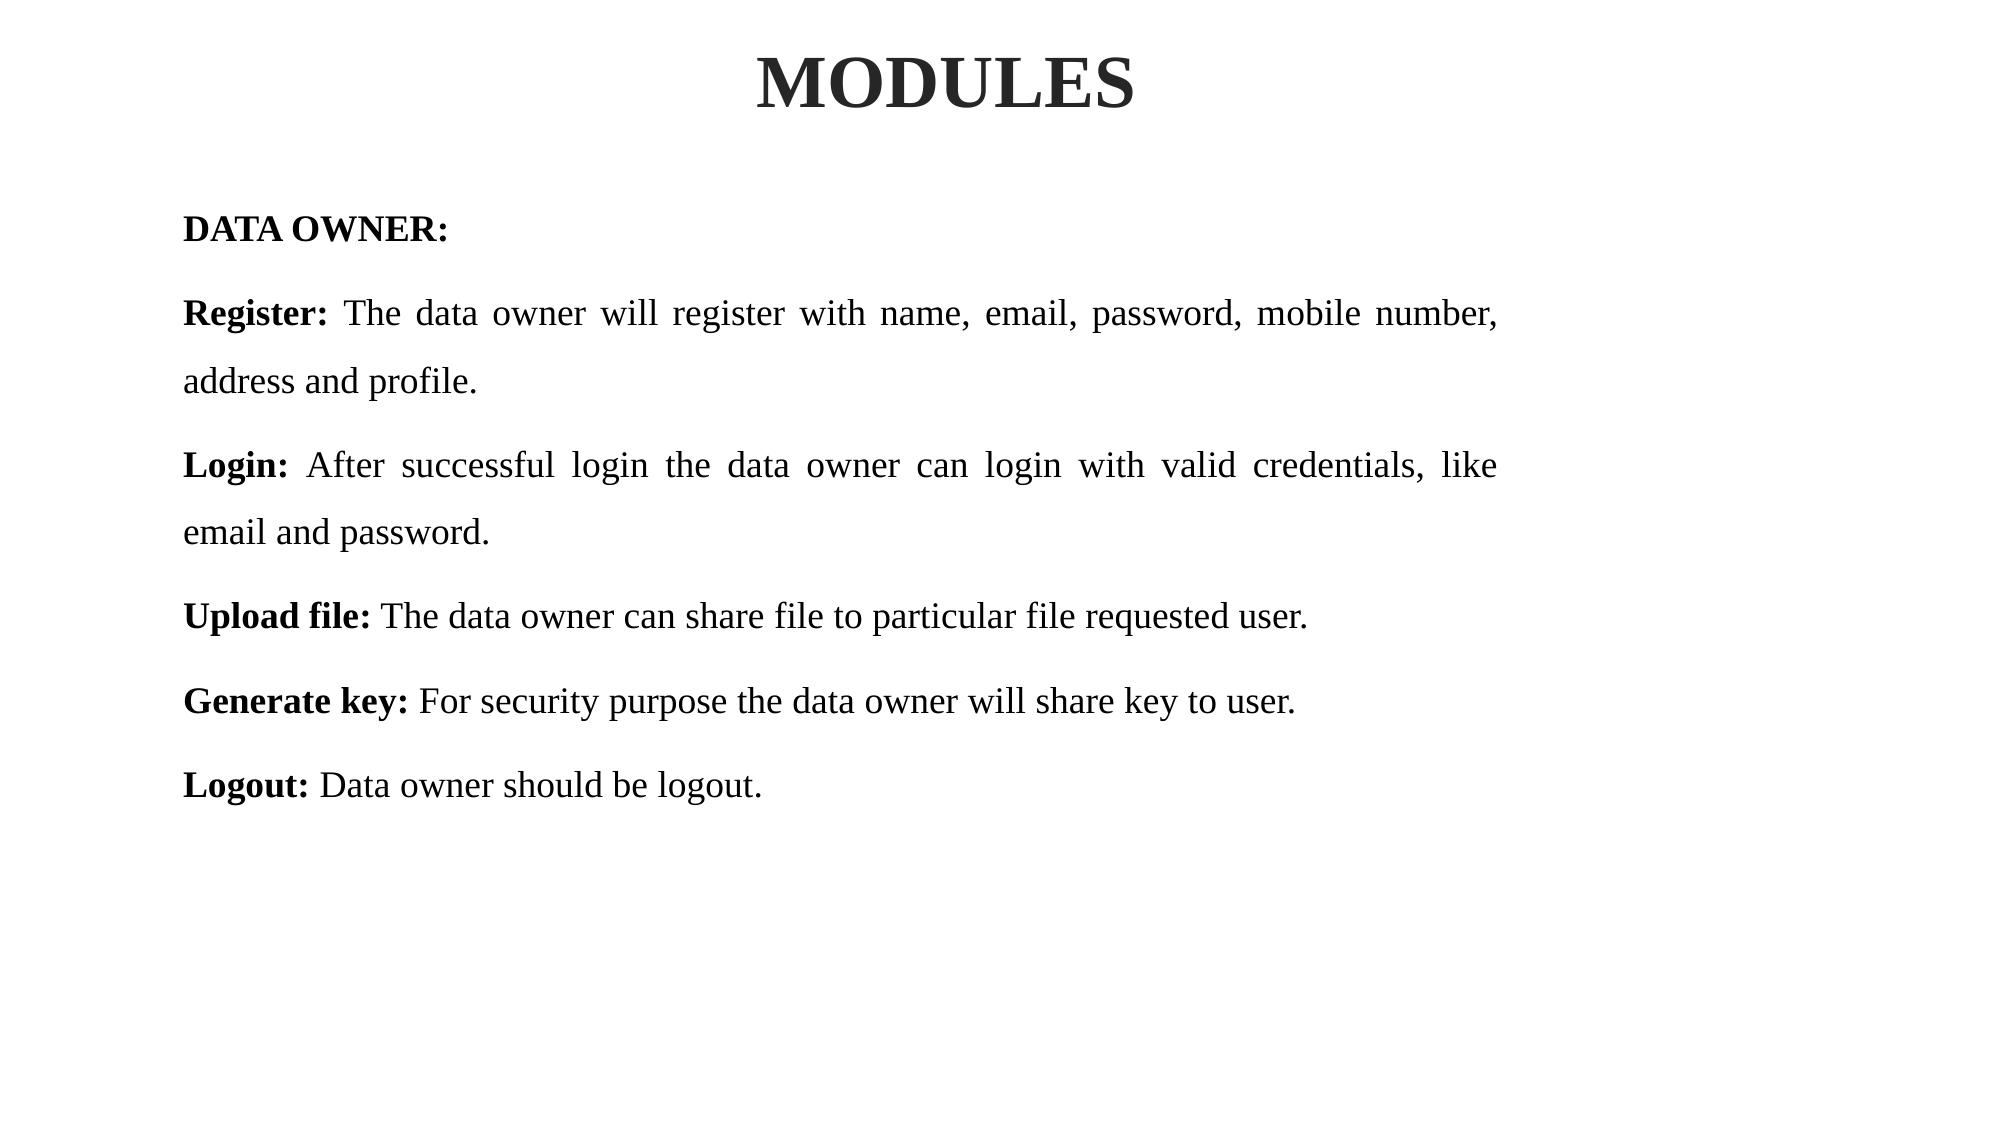

MODULES
DATA OWNER:
Register: The data owner will register with name, email, password, mobile number, address and profile.
Login: After successful login the data owner can login with valid credentials, like email and password.
Upload file: The data owner can share file to particular file requested user.
Generate key: For security purpose the data owner will share key to user.
Logout: Data owner should be logout.